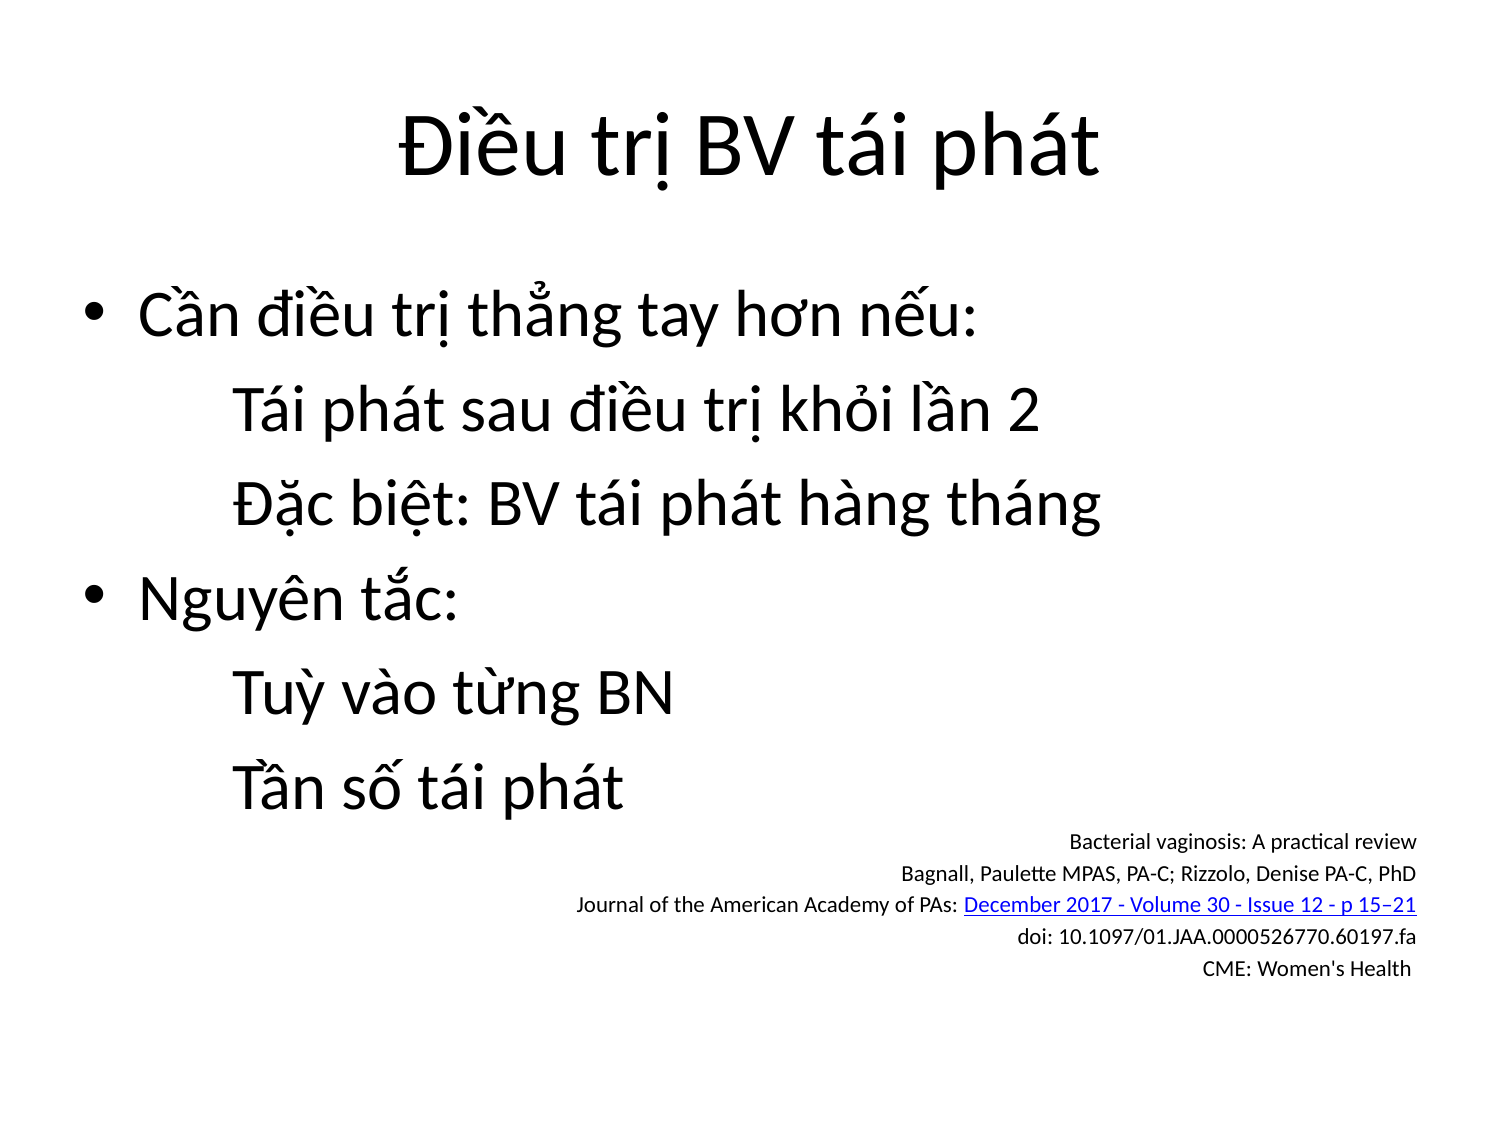

# Điều trị BV tái phát
Cần điều trị thẳng tay hơn nếu:
	Tái phát sau điều trị khỏi lần 2
	Đặc biệt: BV tái phát hàng tháng
Nguyên tắc:
	Tuỳ vào từng BN
	Tần số tái phát
Bacterial vaginosis: A practical review
Bagnall, Paulette MPAS, PA-C; Rizzolo, Denise PA-C, PhD
Journal of the American Academy of PAs: December 2017 - Volume 30 - Issue 12 - p 15–21
doi: 10.1097/01.JAA.0000526770.60197.fa
CME: Women's Health